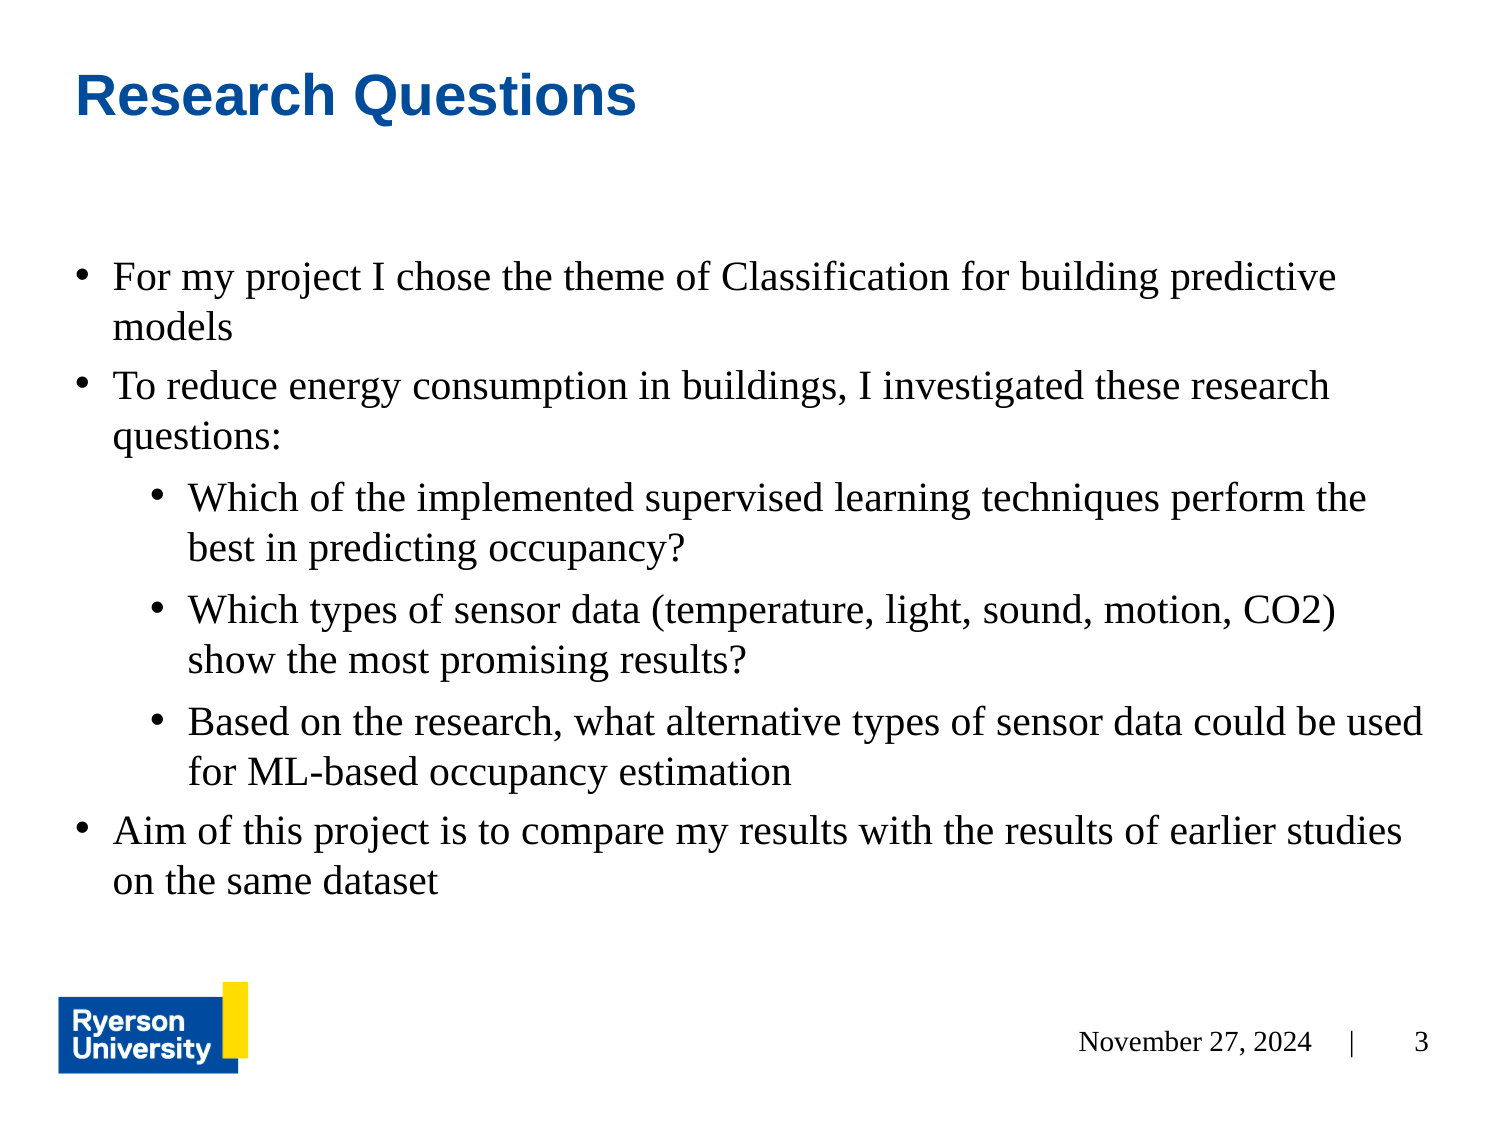

# Research Questions
For my project I chose the theme of Classification for building predictive models
To reduce energy consumption in buildings, I investigated these research questions:
Which of the implemented supervised learning techniques perform the best in predicting occupancy?
Which types of sensor data (temperature, light, sound, motion, CO2) show the most promising results?
Based on the research, what alternative types of sensor data could be used for ML-based occupancy estimation
Aim of this project is to compare my results with the results of earlier studies on the same dataset

November 27, 2024     |
3